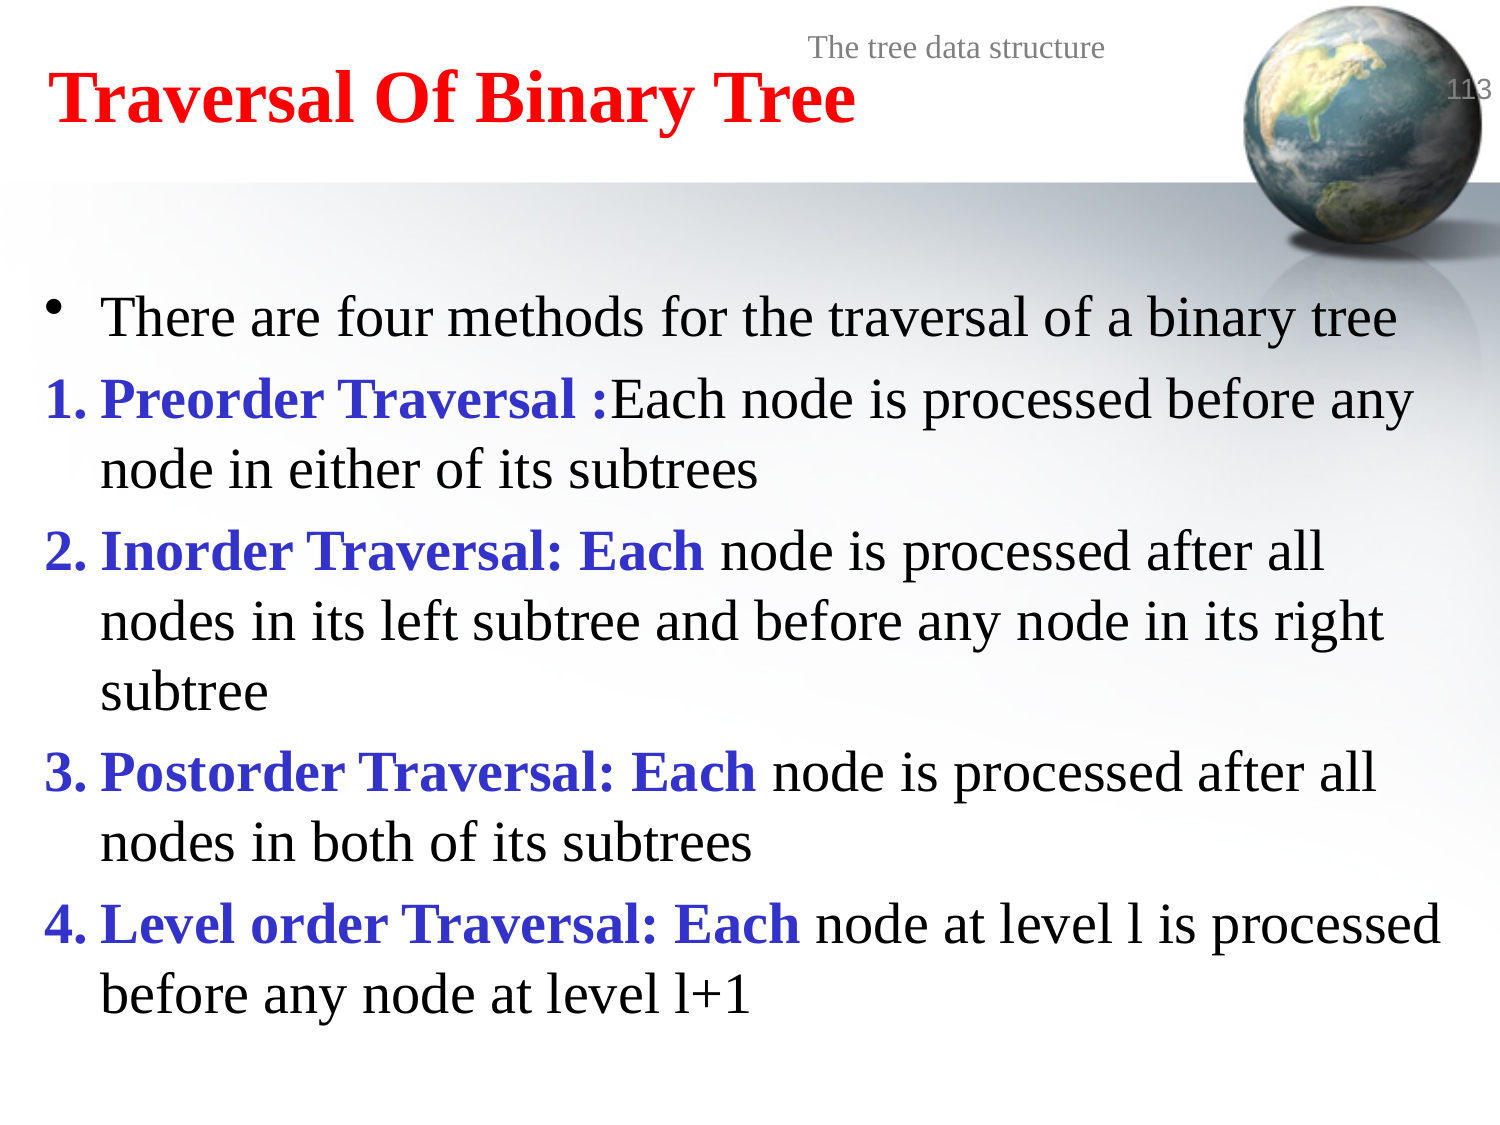

# Traversal Of Binary Tree
There are four methods for the traversal of a binary tree
Preorder Traversal :Each node is processed before any node in either of its subtrees
Inorder Traversal: Each node is processed after all nodes in its left subtree and before any node in its right subtree
Postorder Traversal: Each node is processed after all nodes in both of its subtrees
Level order Traversal: Each node at level l is processed before any node at level l+1